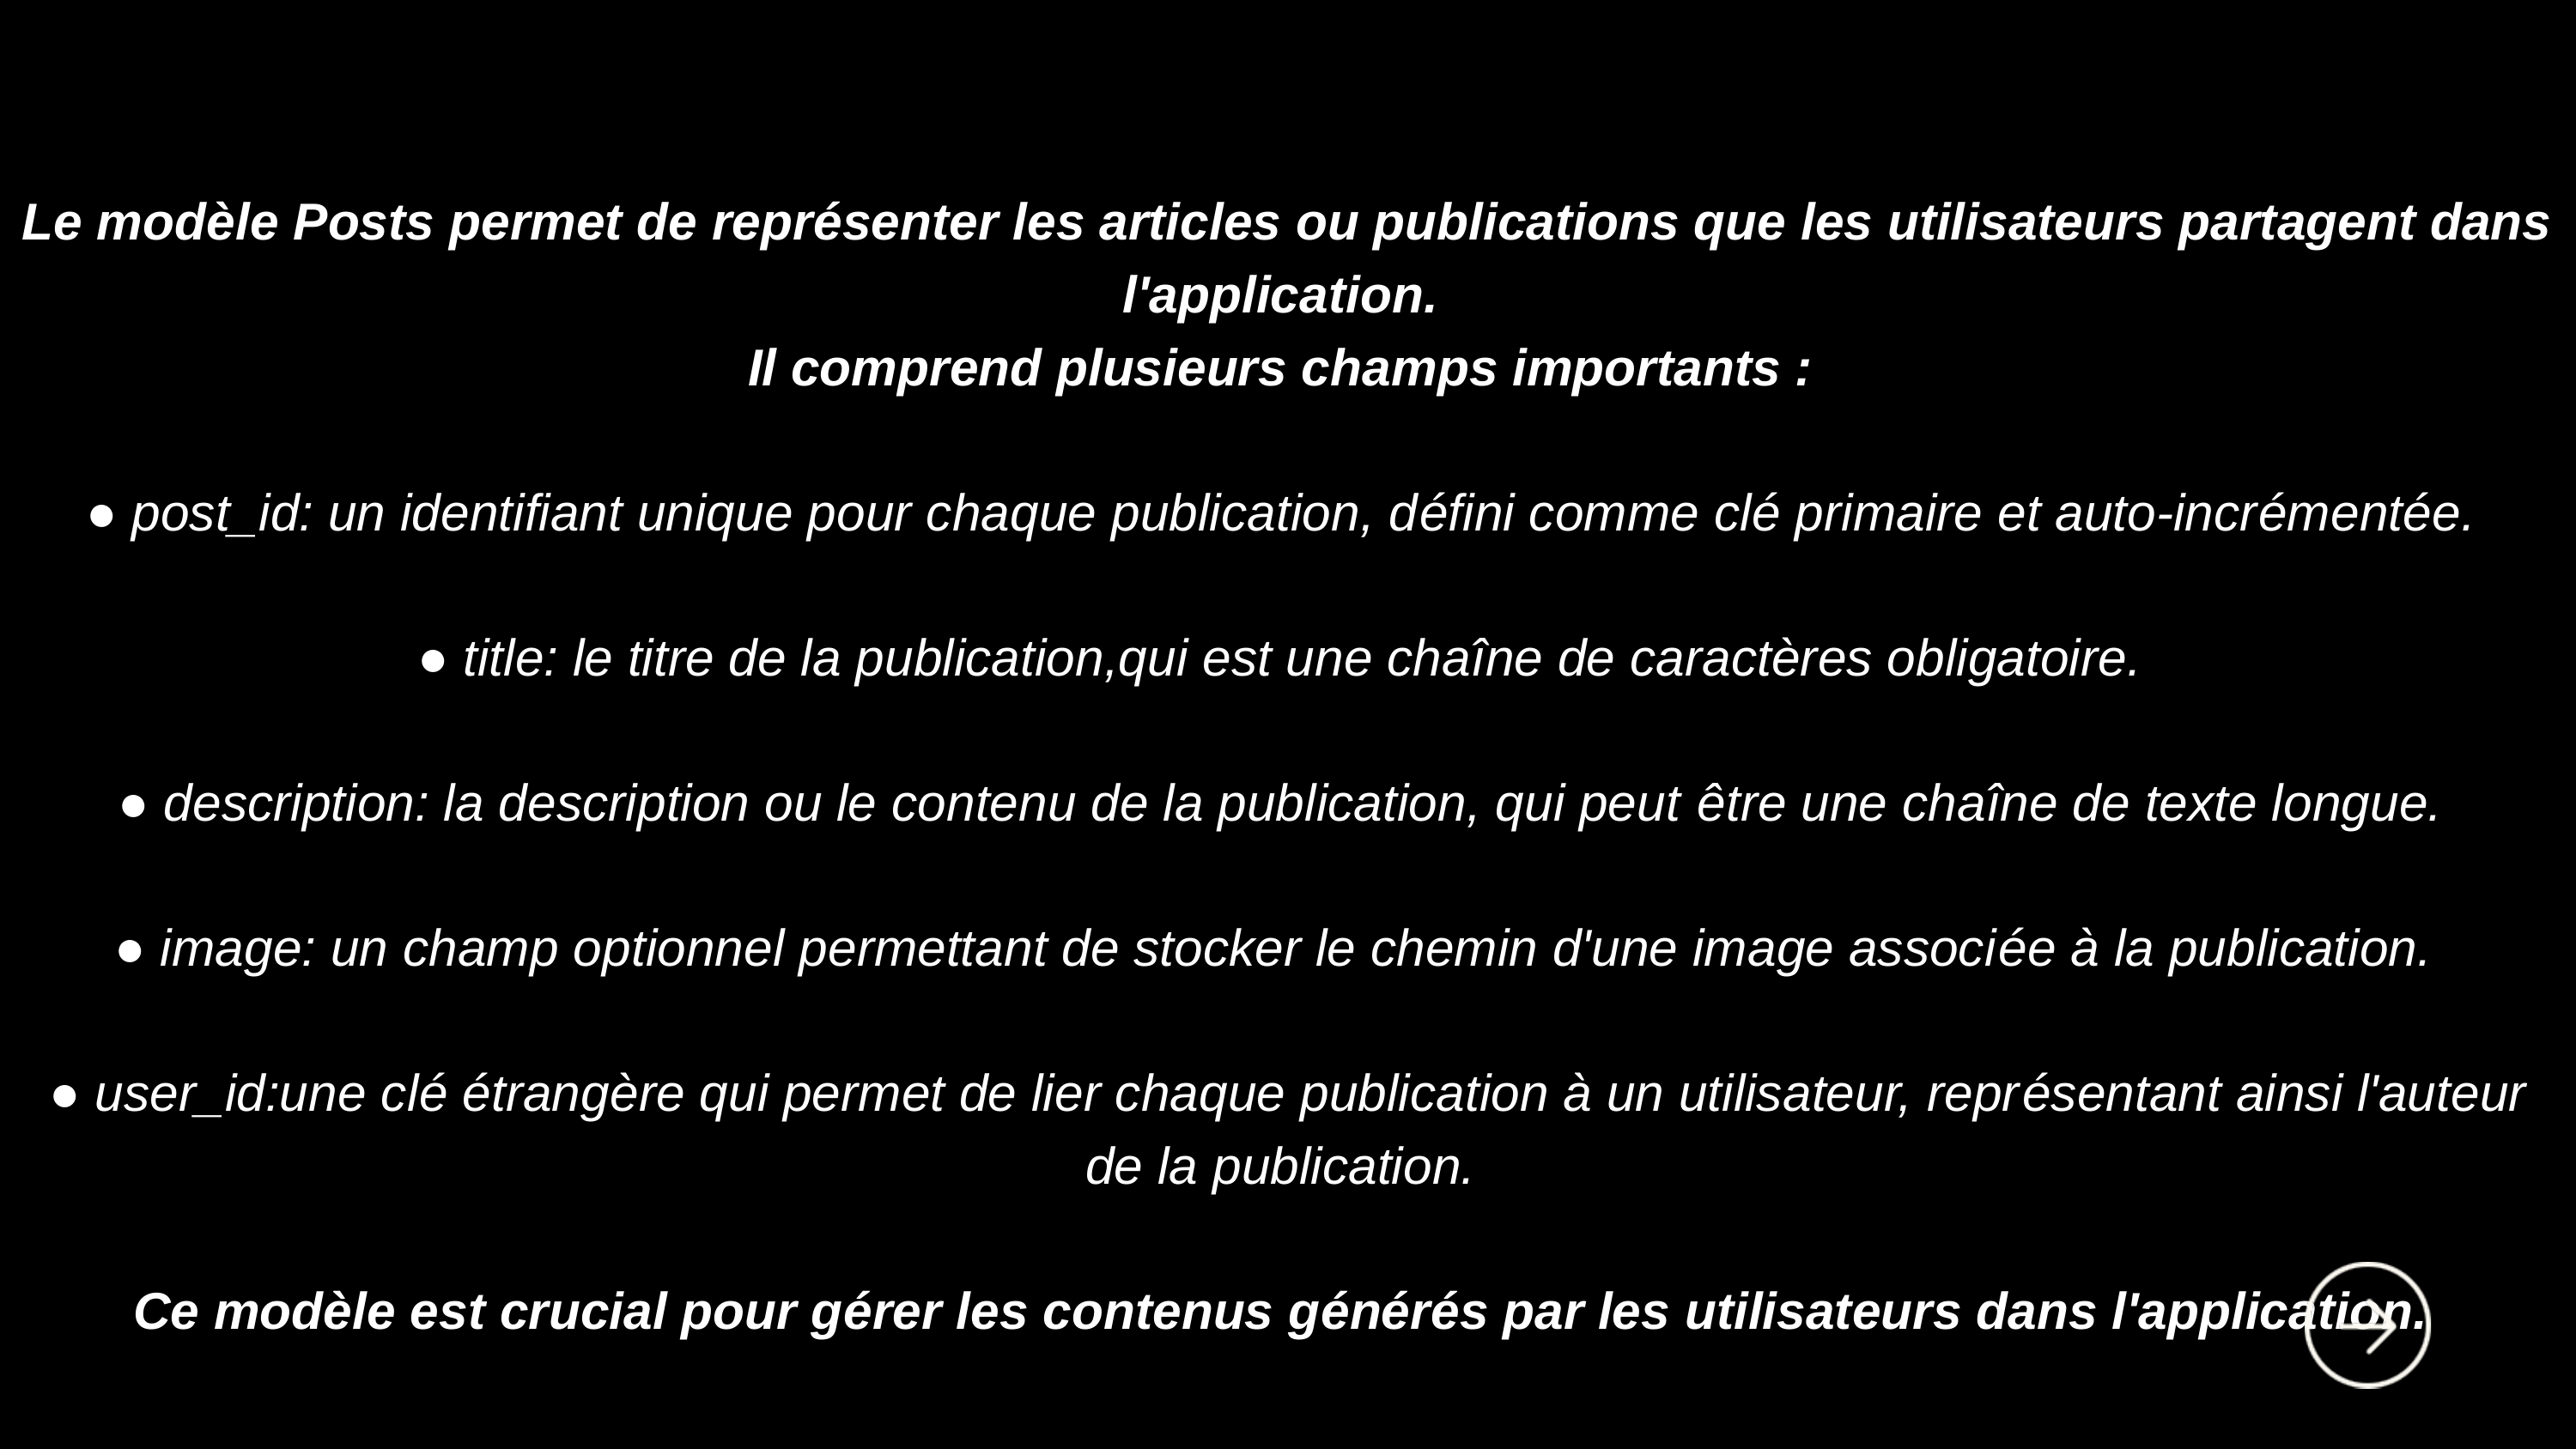

Le modèle Posts permet de représenter les articles ou publications que les utilisateurs partagent dans l'application.
Il comprend plusieurs champs importants :

● post_id: un identifiant unique pour chaque publication, défini comme clé primaire et auto-incrémentée.

● title: le titre de la publication,qui est une chaîne de caractères obligatoire.

● description: la description ou le contenu de la publication, qui peut être une chaîne de texte longue.

● image: un champ optionnel permettant de stocker le chemin d'une image associée à la publication.

● user_id:une clé étrangère qui permet de lier chaque publication à un utilisateur, représentant ainsi l'auteur de la publication.

Ce modèle est crucial pour gérer les contenus générés par les utilisateurs dans l'application.